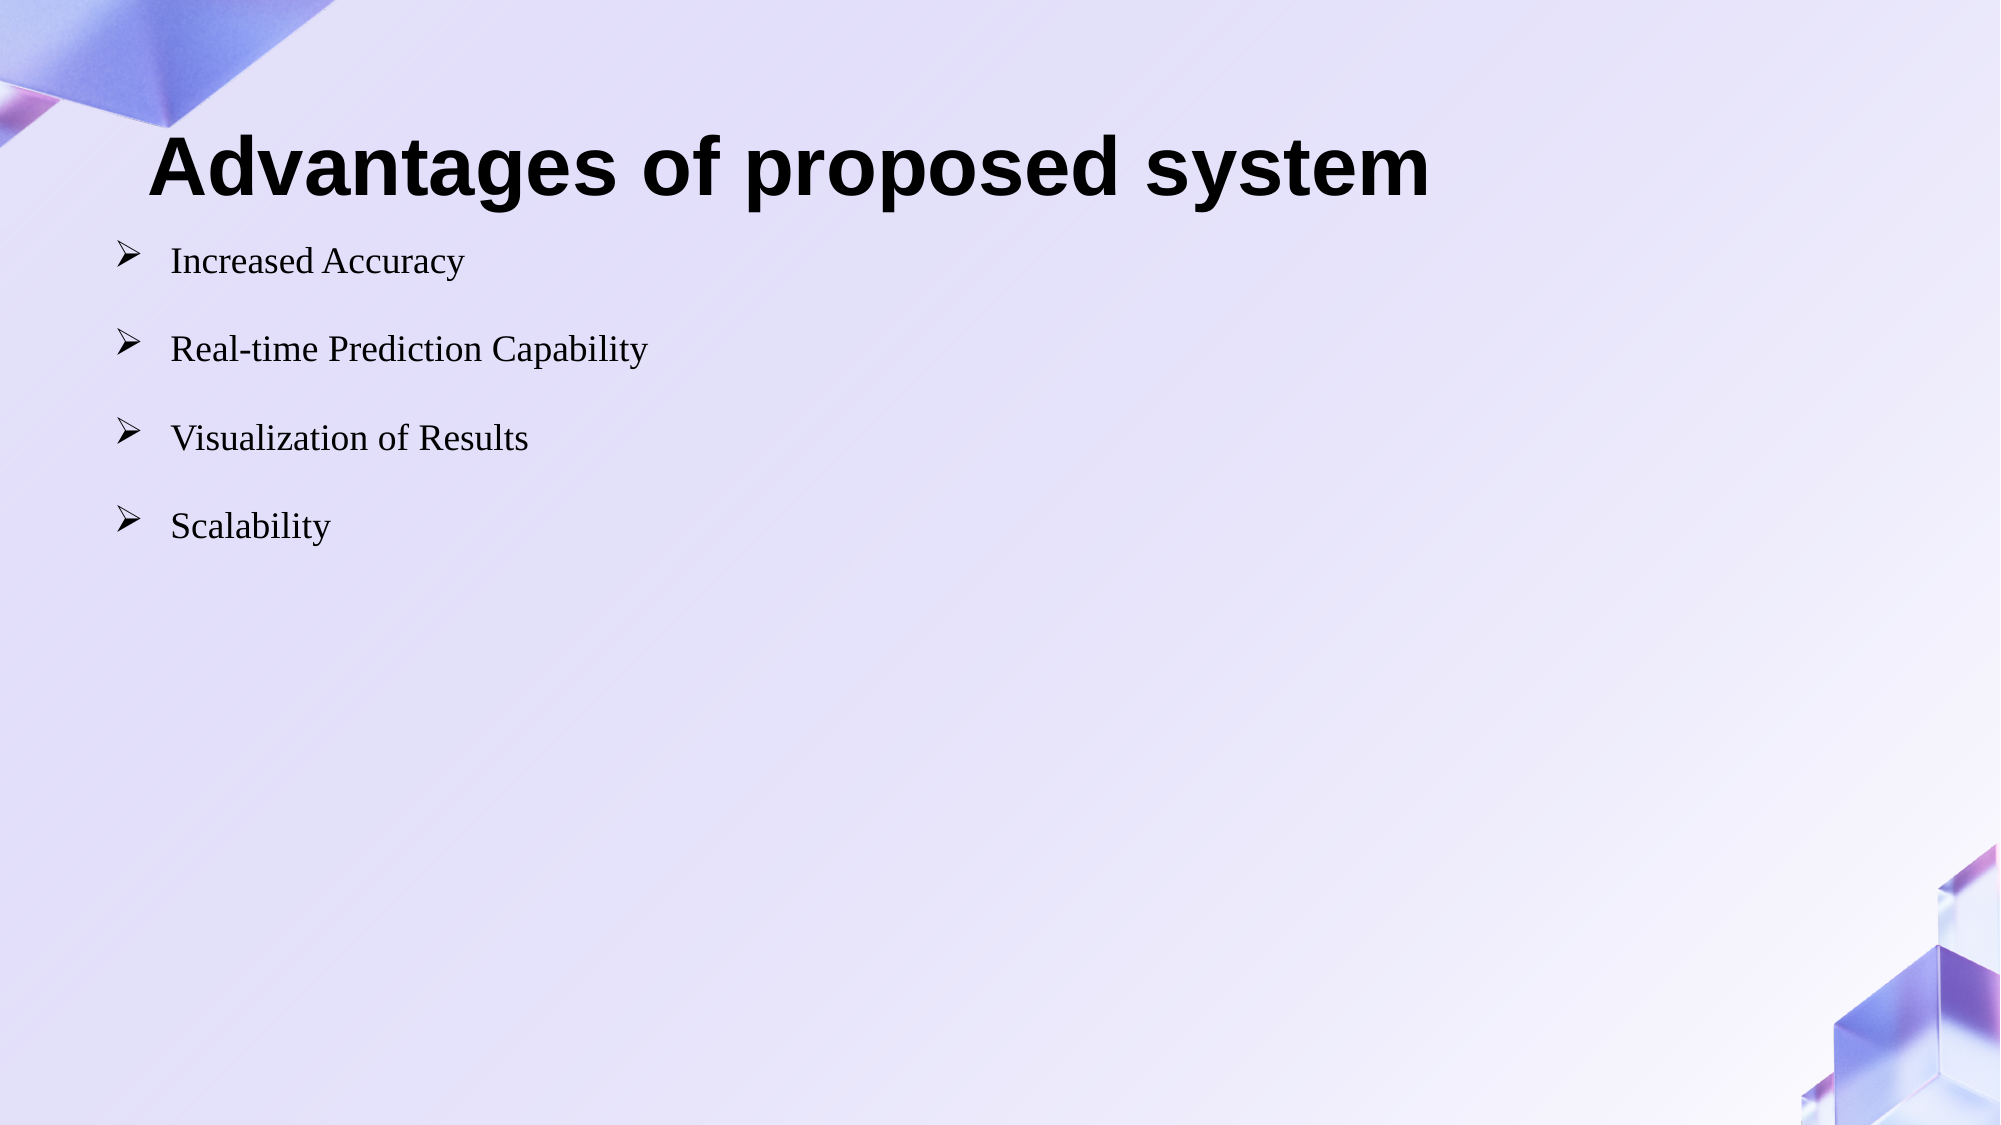

# Advantages of proposed system
Increased Accuracy
Real-time Prediction Capability
Visualization of Results
Scalability